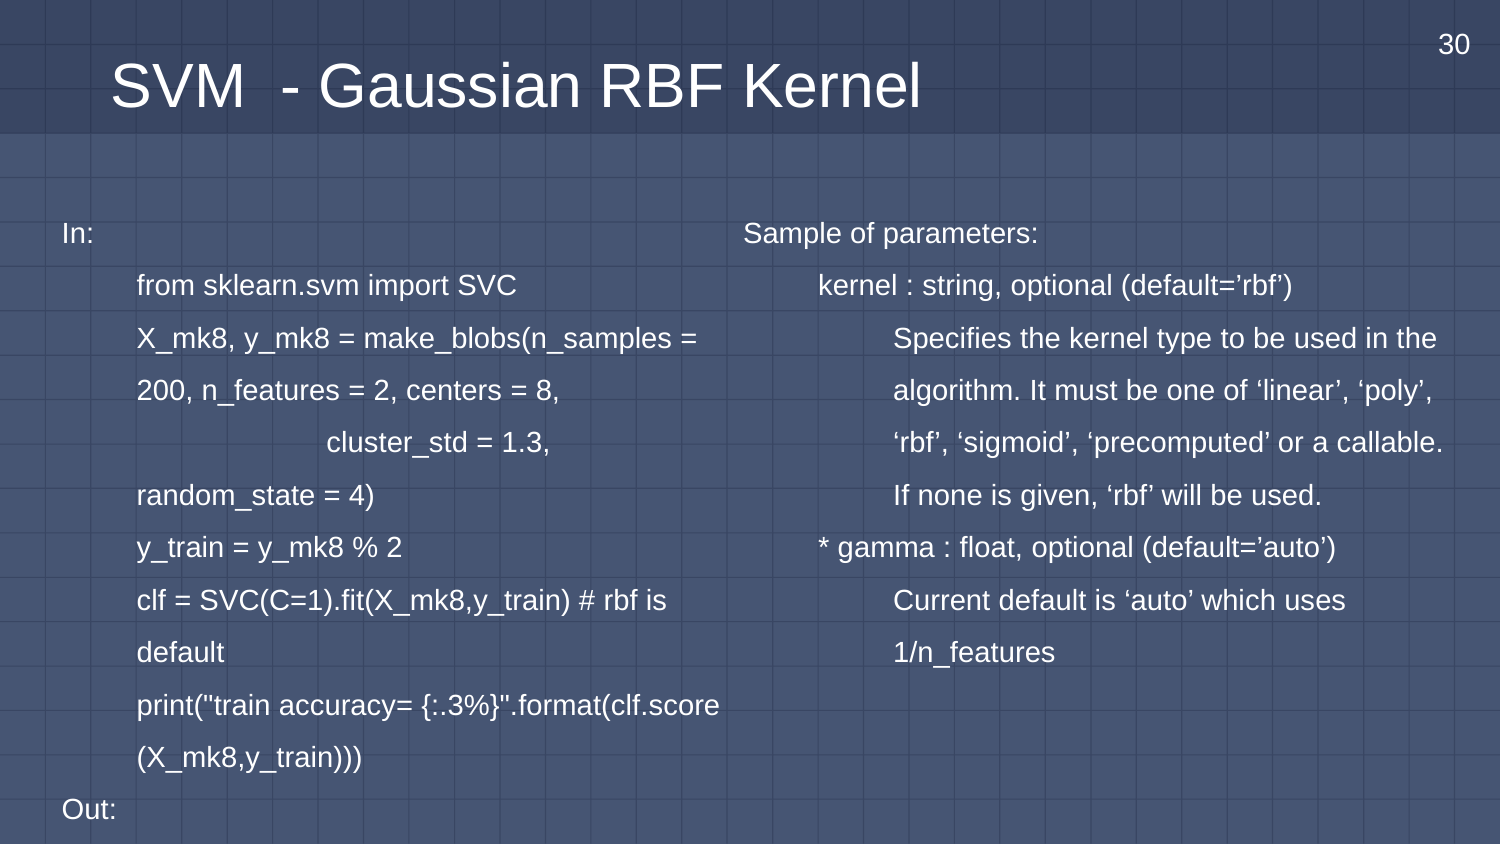

30
SVM  - Gaussian RBF Kernel
# In:
from sklearn.svm import SVC
X_mk8, y_mk8 = make_blobs(n_samples = 200, n_features = 2, centers = 8,
                       cluster_std = 1.3, random_state = 4)
y_train = y_mk8 % 2
clf = SVC(C=1).fit(X_mk8,y_train) # rbf is default
print("train accuracy= {:.3%}".format(clf.score (X_mk8,y_train)))
Out:
train accuracy= 94.000%
Sample of parameters:
kernel : string, optional (default=’rbf’)
Specifies the kernel type to be used in the algorithm. It must be one of ‘linear’, ‘poly’, ‘rbf’, ‘sigmoid’, ‘precomputed’ or a callable. If none is given, ‘rbf’ will be used.
* gamma : float, optional (default=’auto’)
Current default is ‘auto’ which uses 1/n_features